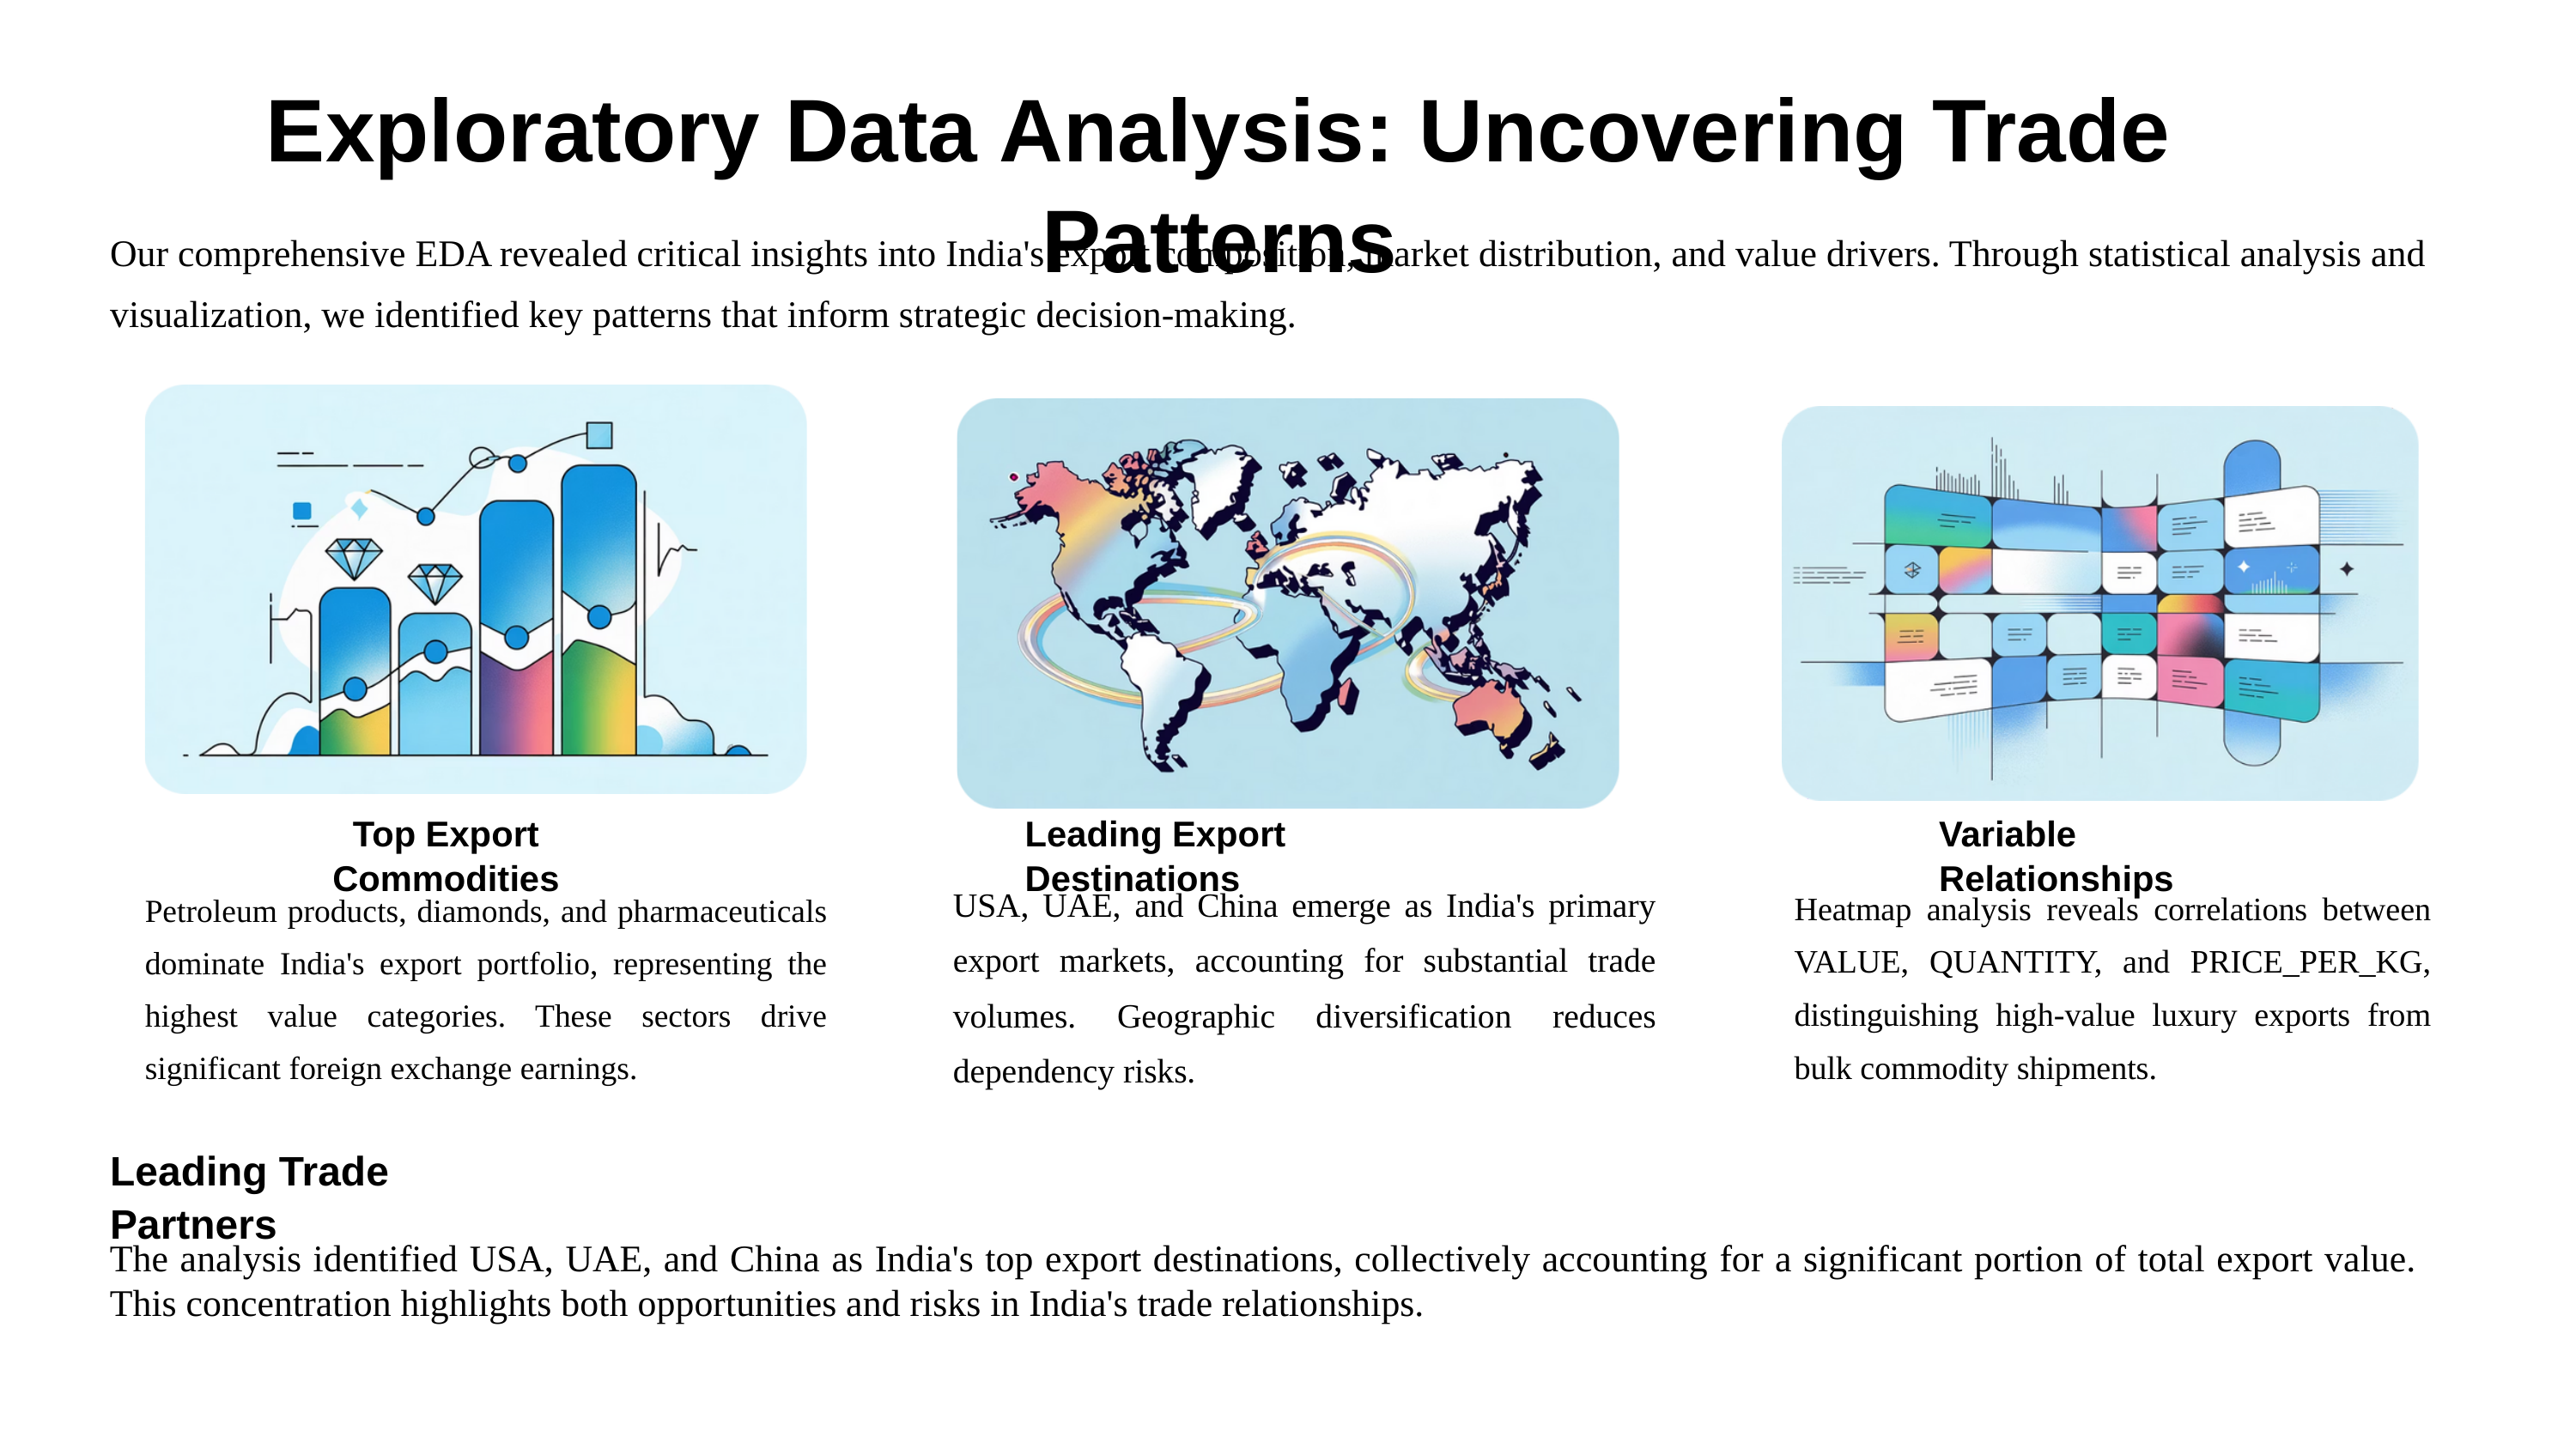

Exploratory Data Analysis: Uncovering Trade Patterns
Our comprehensive EDA revealed critical insights into India's export composition, market distribution, and value drivers. Through statistical analysis and visualization, we identified key patterns that inform strategic decision-making.

Top Export Commodities
Leading Export Destinations
Variable Relationships
USA, UAE, and China emerge as India's primary export markets, accounting for substantial trade volumes. Geographic diversification reduces dependency risks.
Heatmap analysis reveals correlations between VALUE, QUANTITY, and PRICE_PER_KG, distinguishing high-value luxury exports from bulk commodity shipments.
Petroleum products, diamonds, and pharmaceuticals dominate India's export portfolio, representing the highest value categories. These sectors drive significant foreign exchange earnings.
Leading Trade Partners
The analysis identified USA, UAE, and China as India's top export destinations, collectively accounting for a significant portion of total export value. This concentration highlights both opportunities and risks in India's trade relationships.